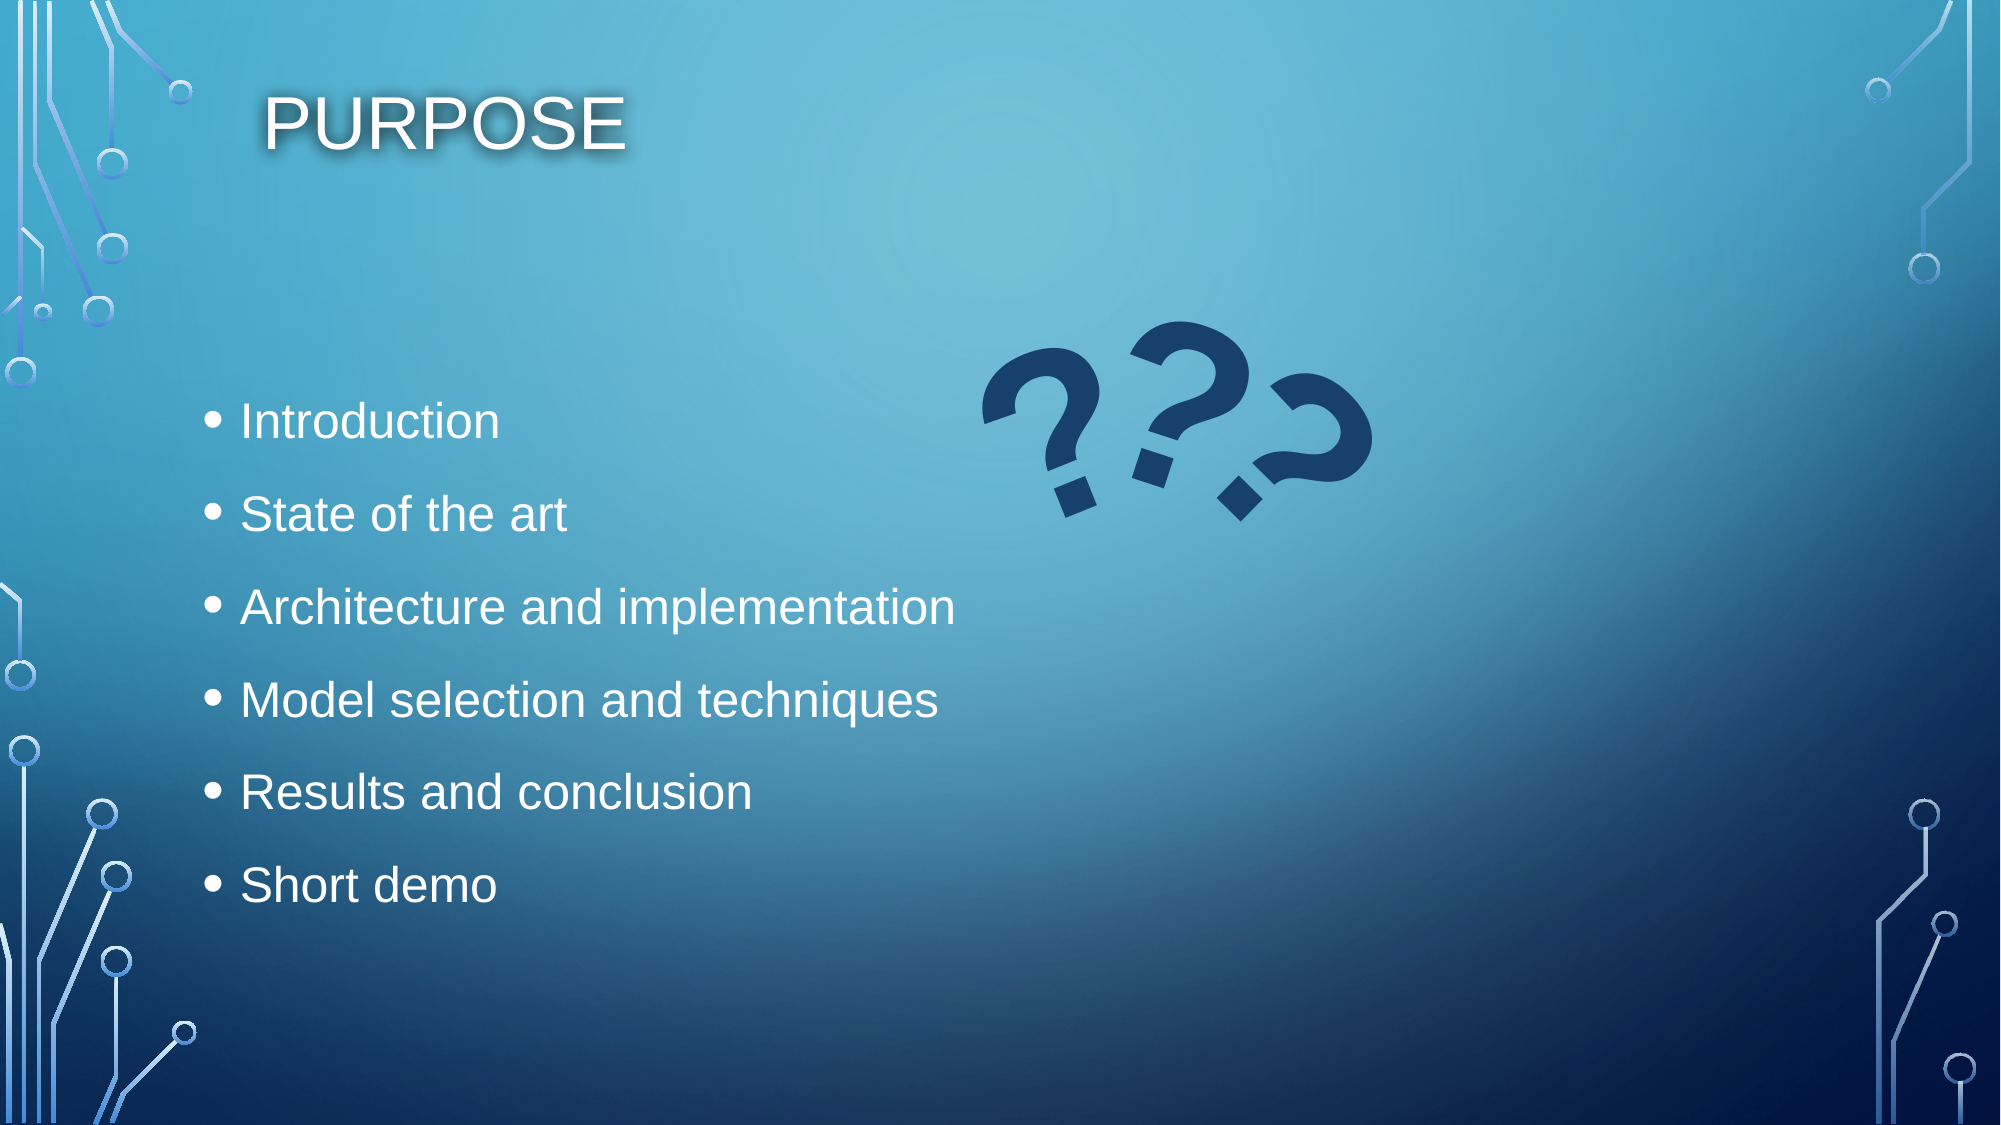

# purpose
?
?
?
Introduction
State of the art
Architecture and implementation
Model selection and techniques
Results and conclusion
Short demo